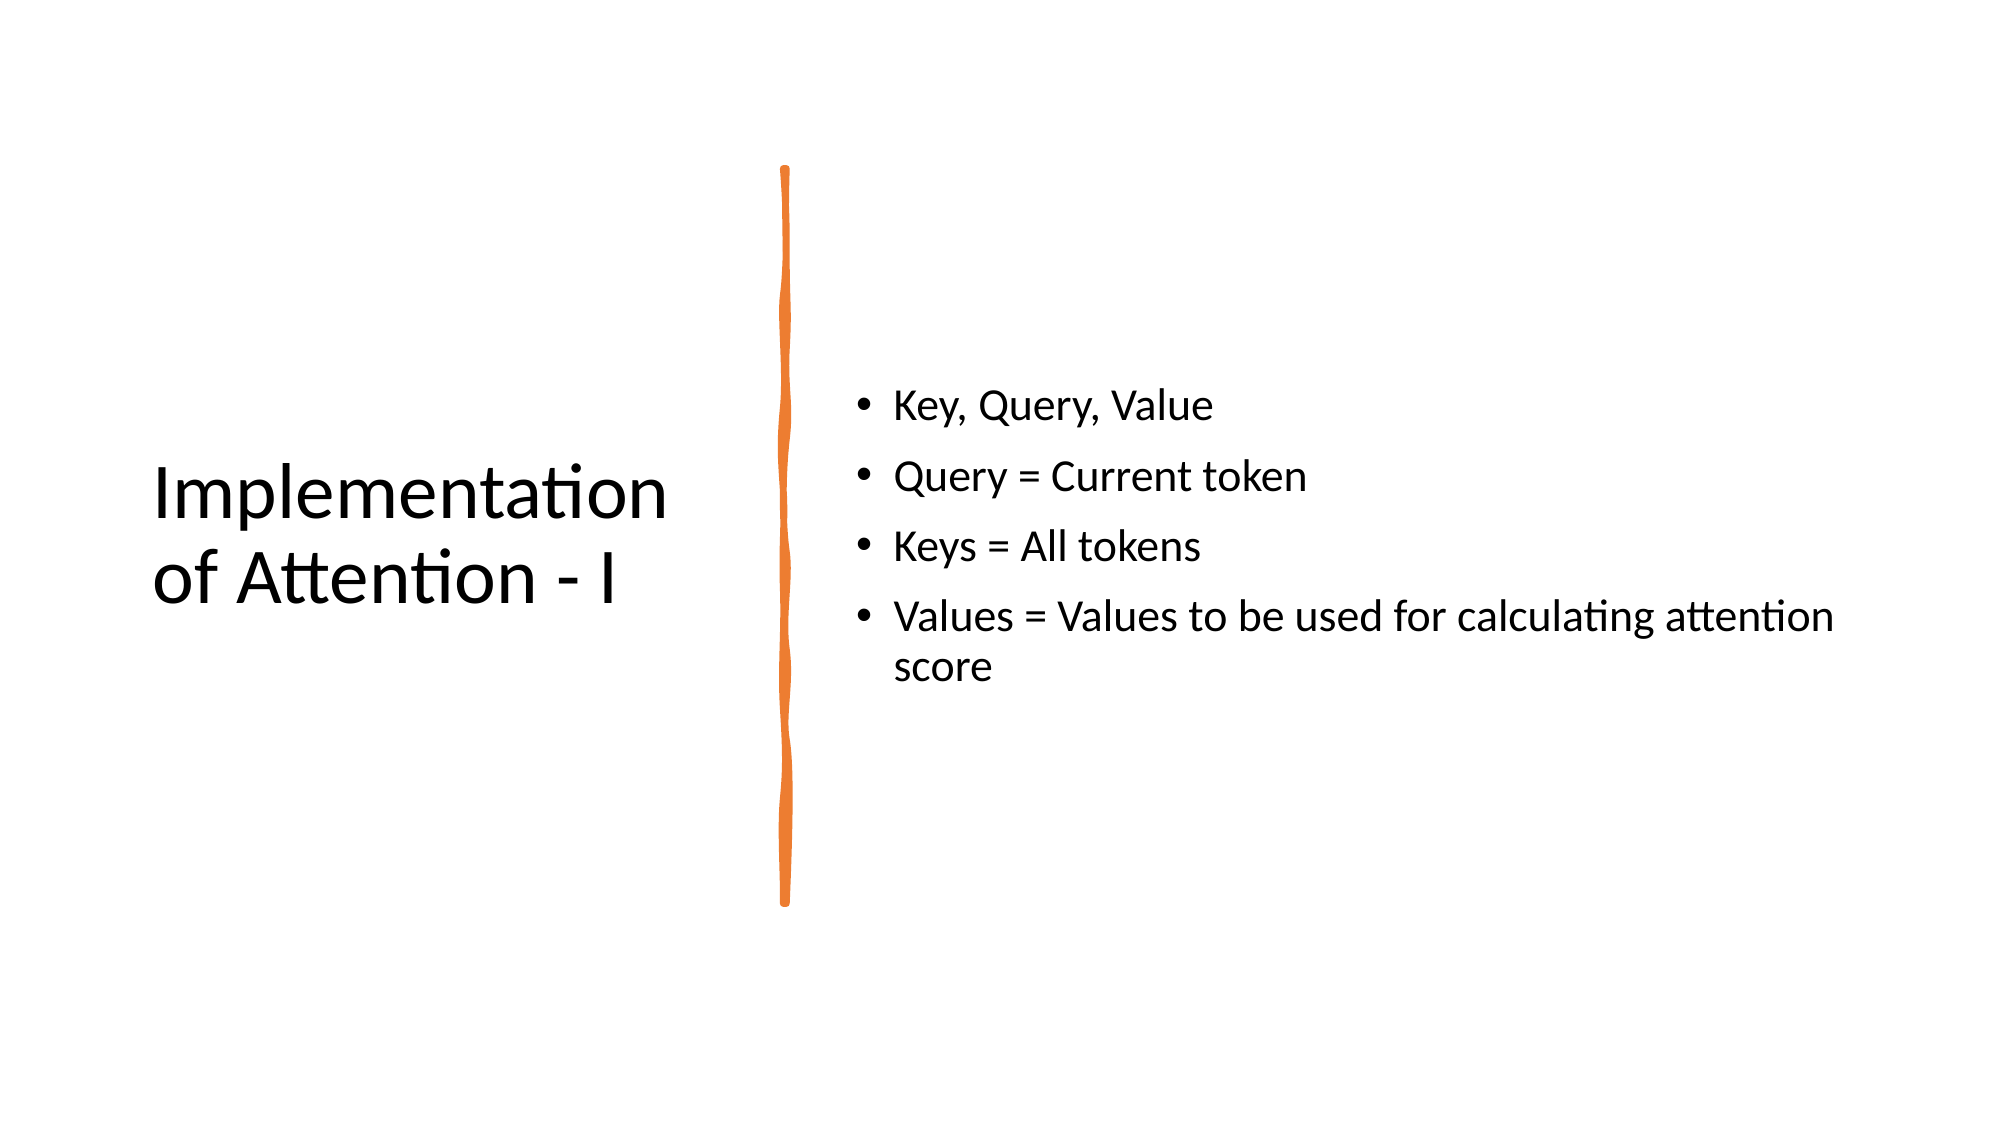

# Implementation of Attention - I
Key, Query, Value
Query = Current token
Keys = All tokens
Values = Values to be used for calculating attention score